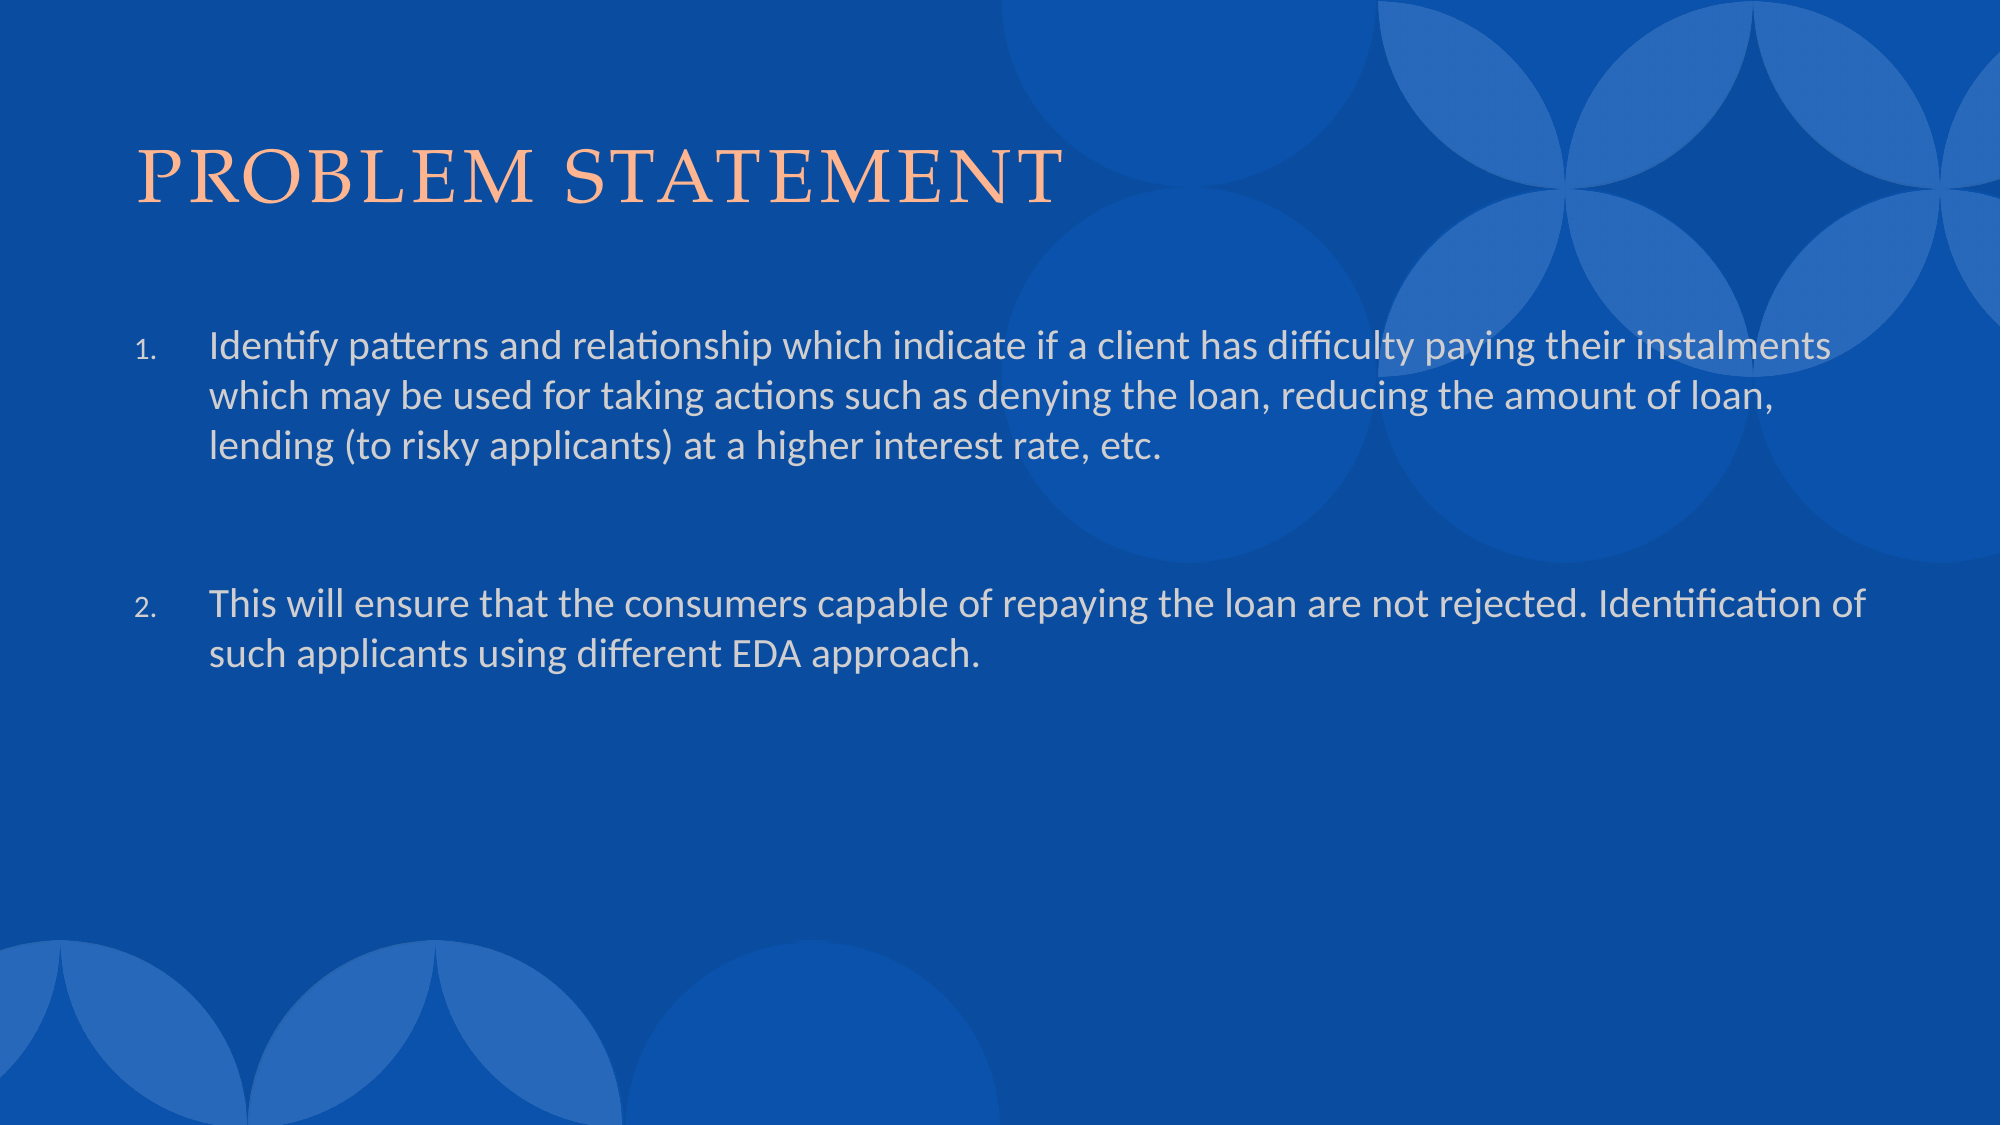

# Problem Statement

Identify patterns and relationship which indicate if a client has difficulty paying their instalments which may be used for taking actions such as denying the loan, reducing the amount of loan, lending (to risky applicants) at a higher interest rate, etc.

This will ensure that the consumers capable of repaying the loan are not rejected. Identification of such applicants using different EDA approach.